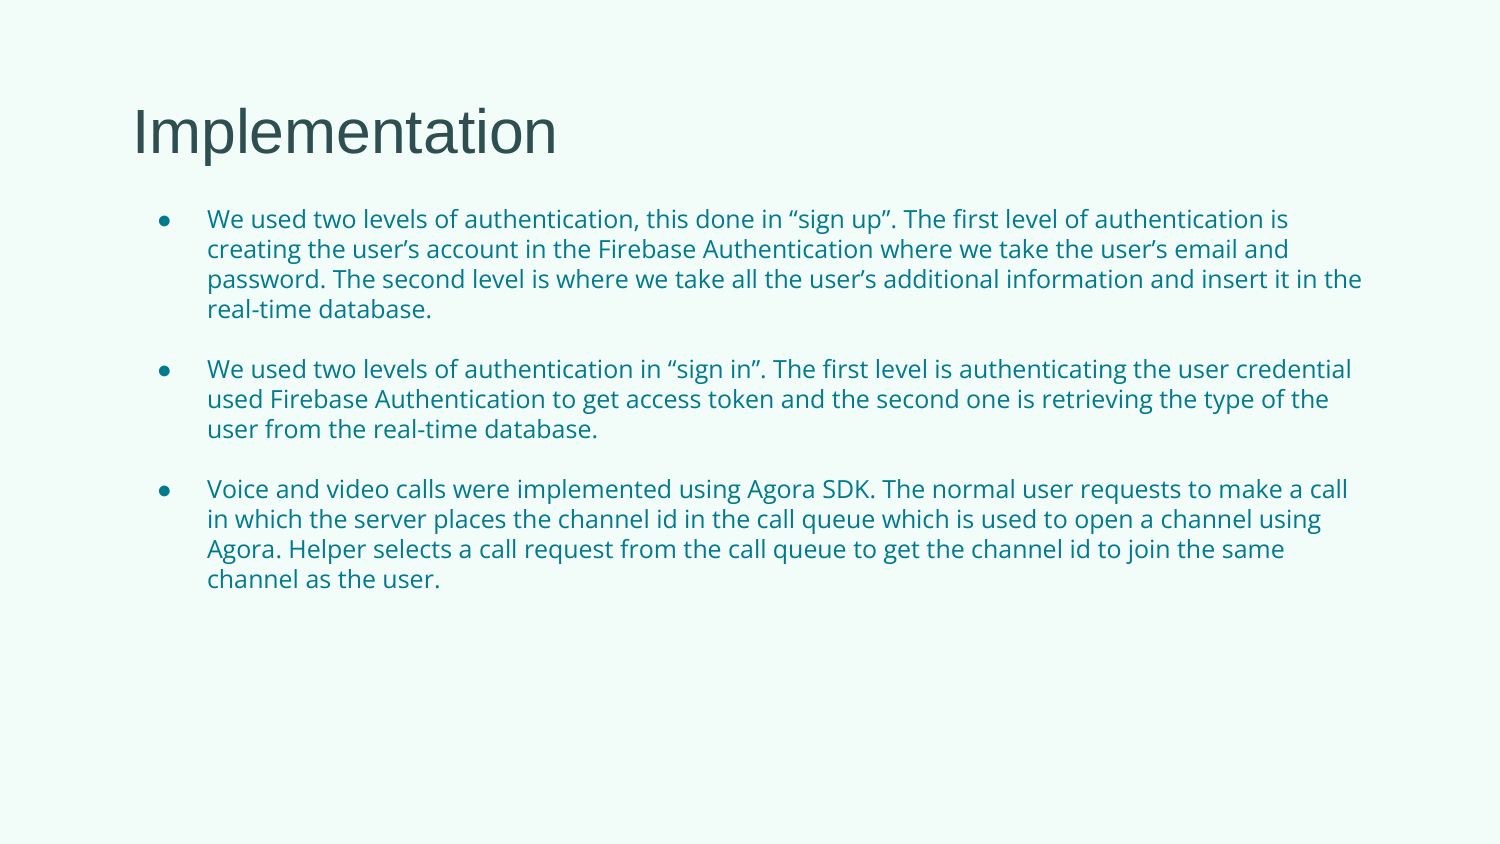

# Implementation
We used two levels of authentication, this done in “sign up”. The first level of authentication is creating the user’s account in the Firebase Authentication where we take the user’s email and password. The second level is where we take all the user’s additional information and insert it in the real-time database.

We used two levels of authentication in “sign in”. The first level is authenticating the user credential used Firebase Authentication to get access token and the second one is retrieving the type of the user from the real-time database.

Voice and video calls were implemented using Agora SDK. The normal user requests to make a call in which the server places the channel id in the call queue which is used to open a channel using Agora. Helper selects a call request from the call queue to get the channel id to join the same channel as the user.